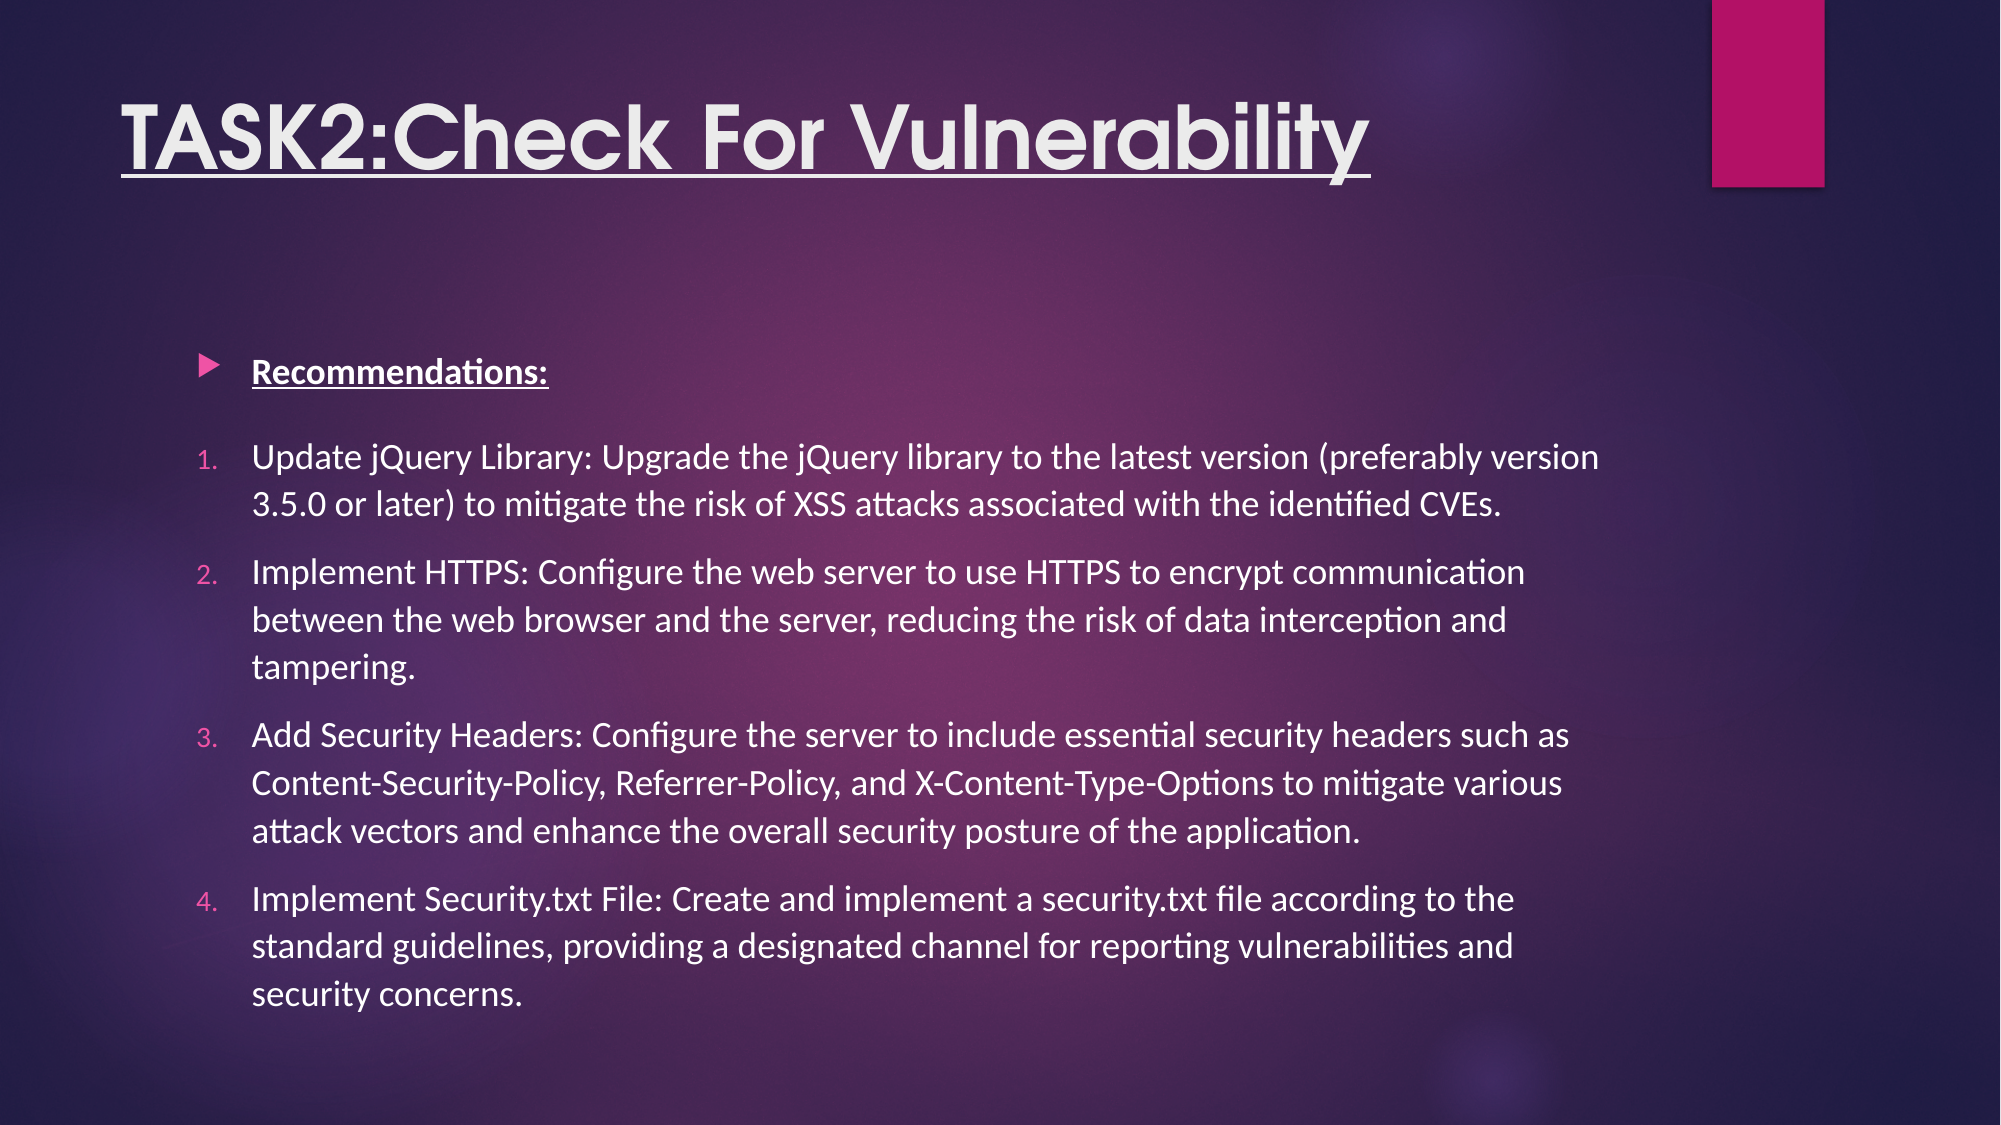

# TASK2:Check For Vulnerability
Recommendations:
Update jQuery Library: Upgrade the jQuery library to the latest version (preferably version 3.5.0 or later) to mitigate the risk of XSS attacks associated with the identified CVEs.
Implement HTTPS: Configure the web server to use HTTPS to encrypt communication between the web browser and the server, reducing the risk of data interception and tampering.
Add Security Headers: Configure the server to include essential security headers such as Content-Security-Policy, Referrer-Policy, and X-Content-Type-Options to mitigate various attack vectors and enhance the overall security posture of the application.
Implement Security.txt File: Create and implement a security.txt file according to the standard guidelines, providing a designated channel for reporting vulnerabilities and security concerns.